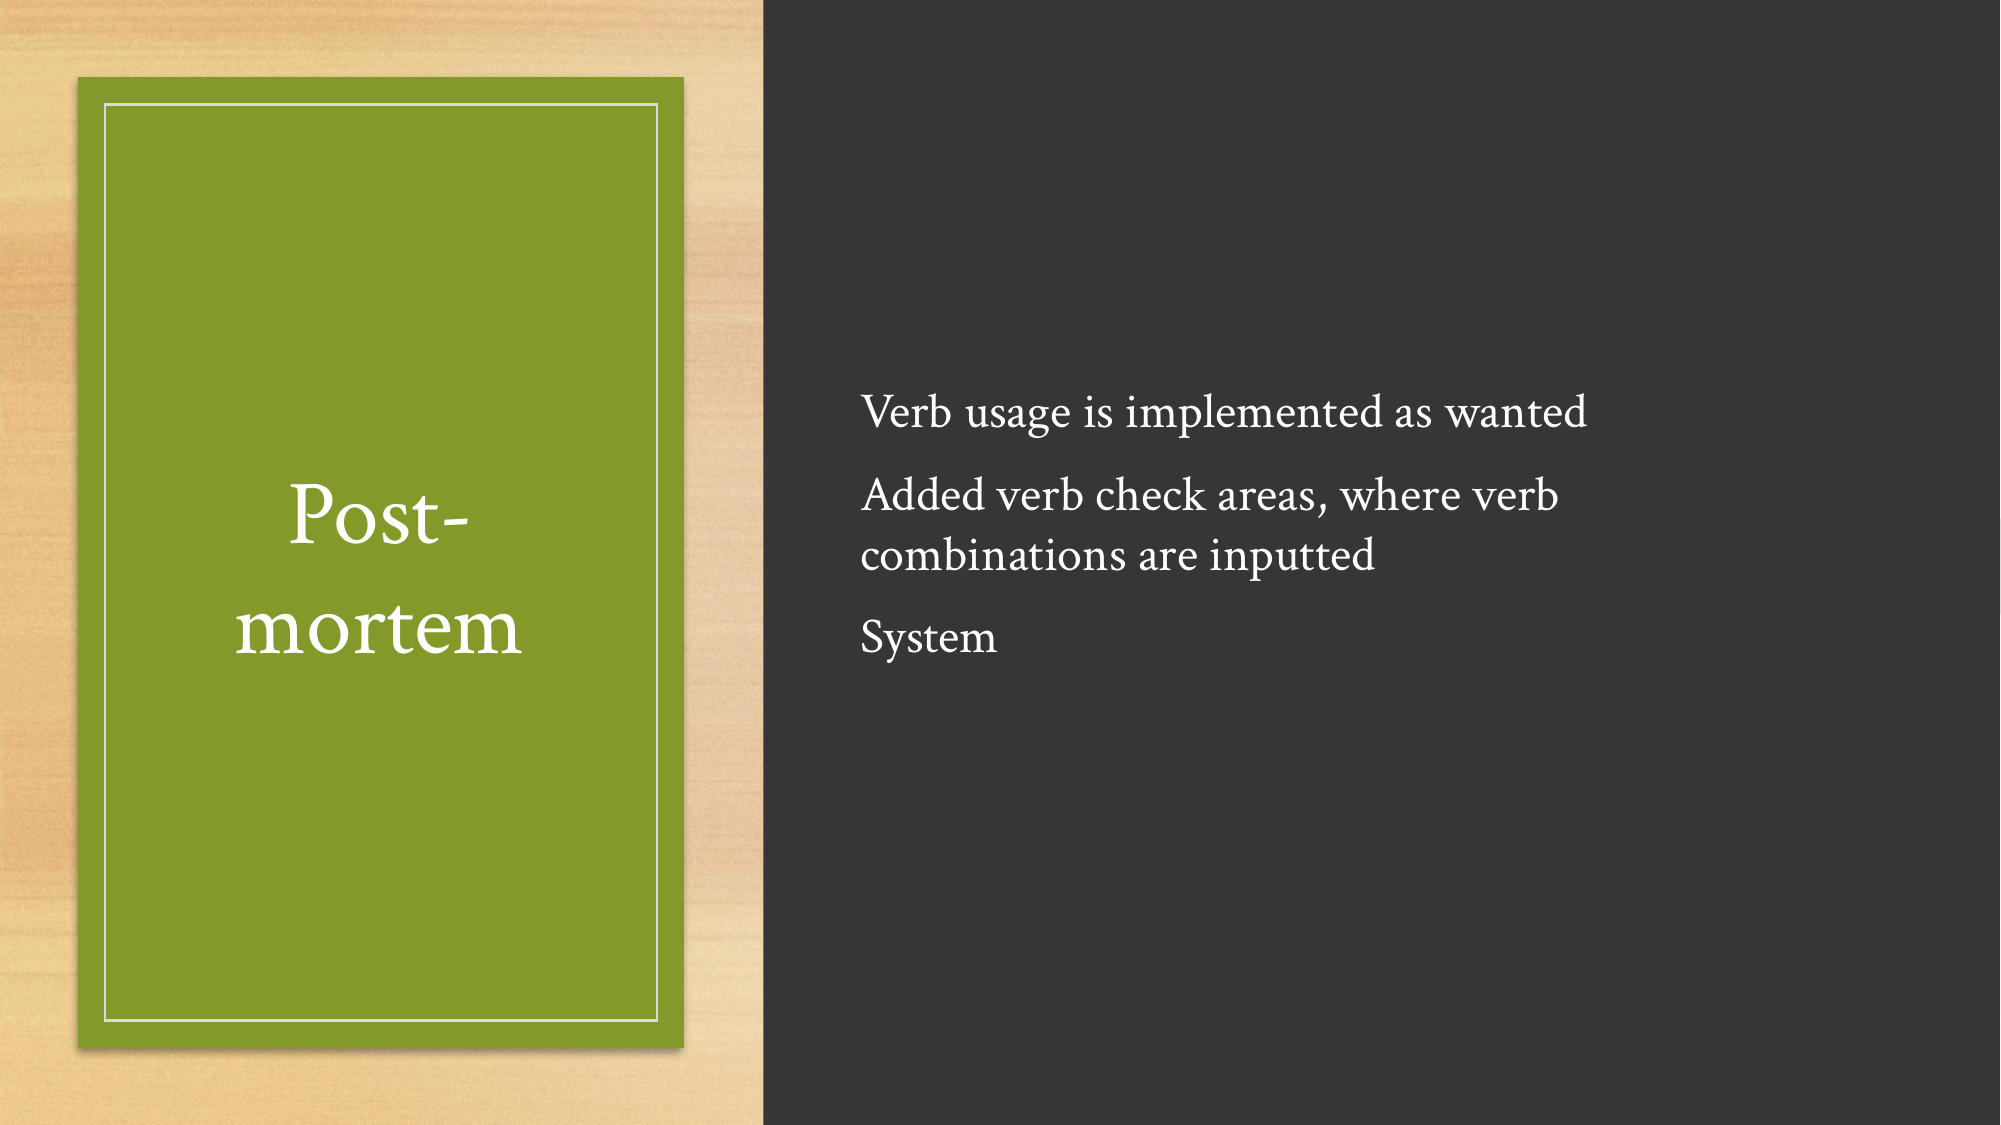

Verb usage is implemented as wanted
Added verb check areas, where verb combinations are inputted
System

# Post-mortem